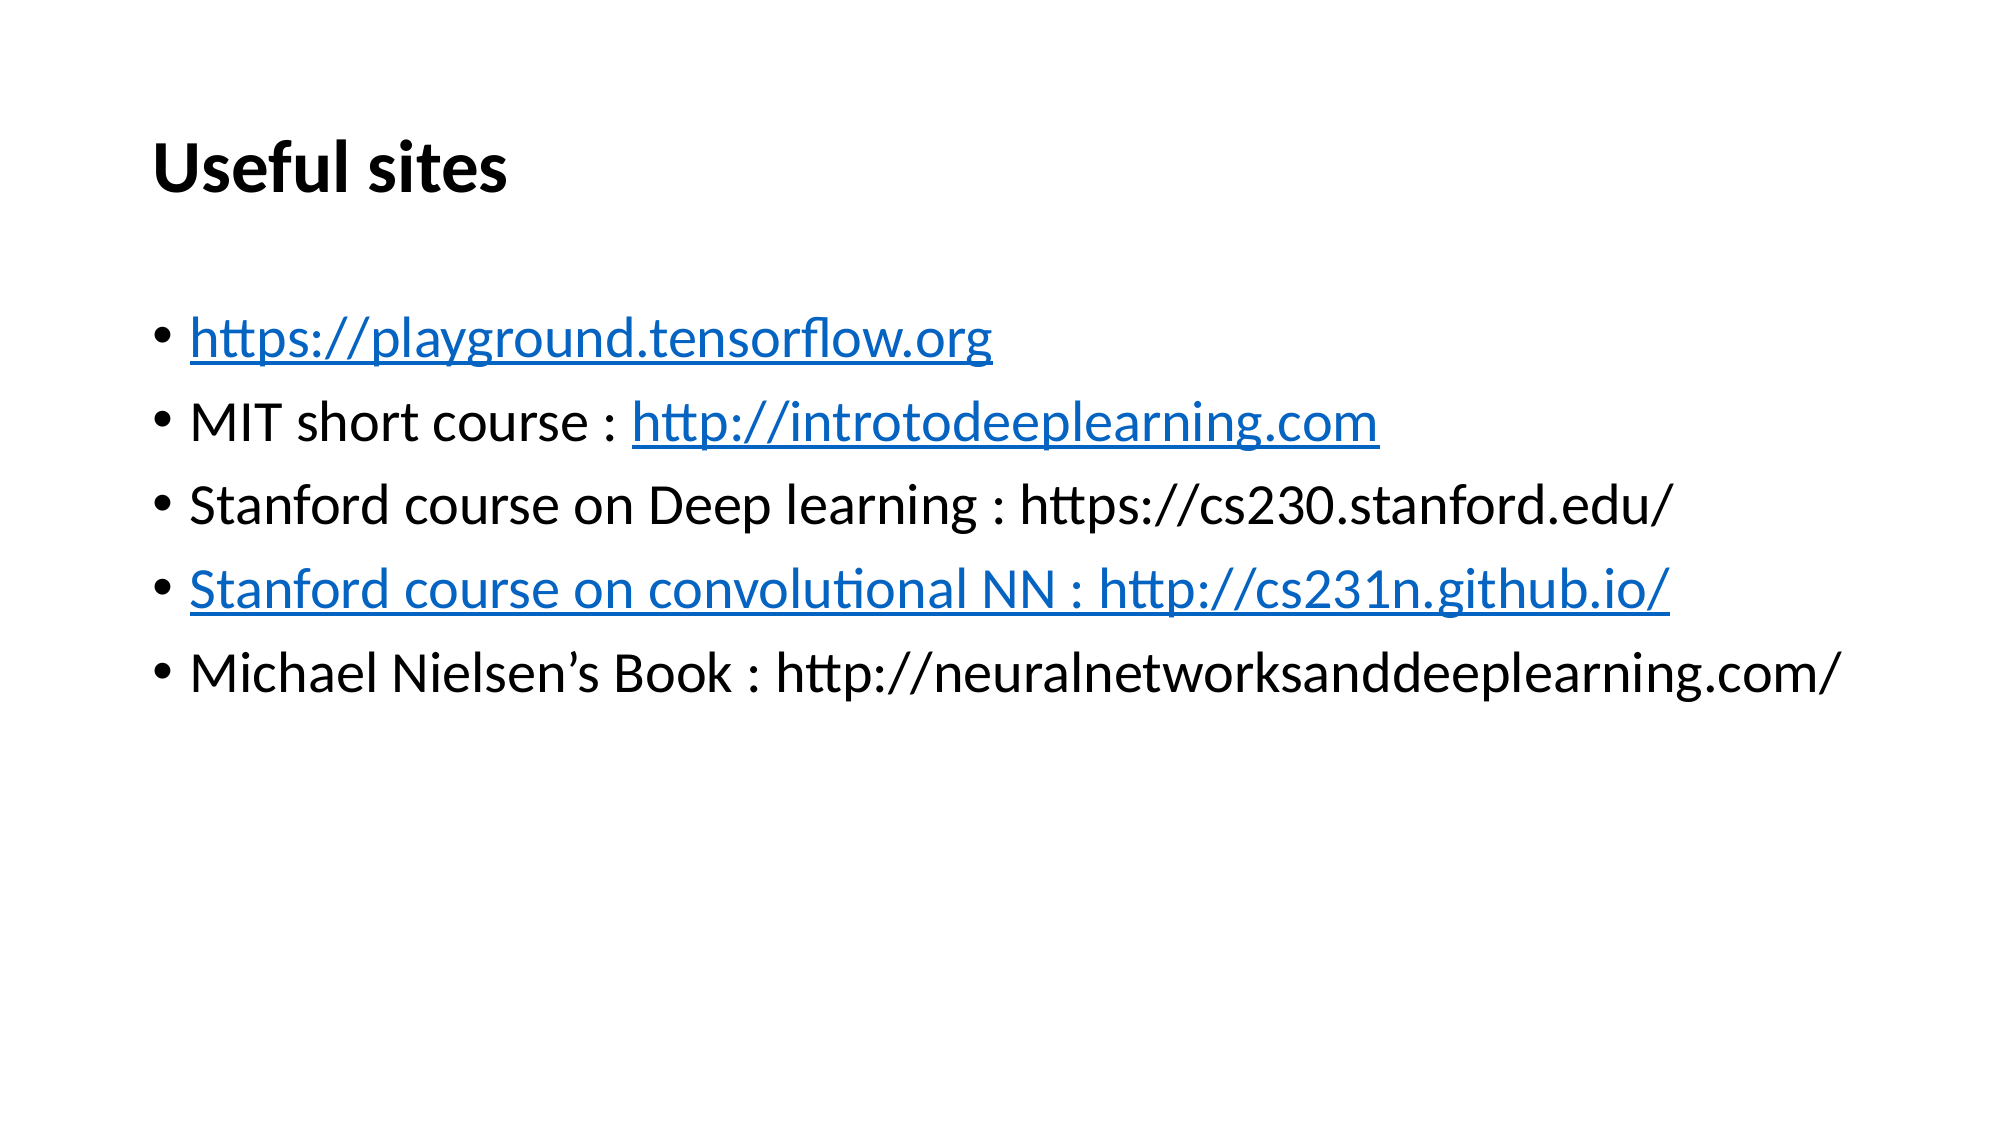

# Useful sites
https://playground.tensorflow.org
MIT short course : http://introtodeeplearning.com
Stanford course on Deep learning : https://cs230.stanford.edu/
Stanford course on convolutional NN : http://cs231n.github.io/
Michael Nielsen’s Book : http://neuralnetworksanddeeplearning.com/